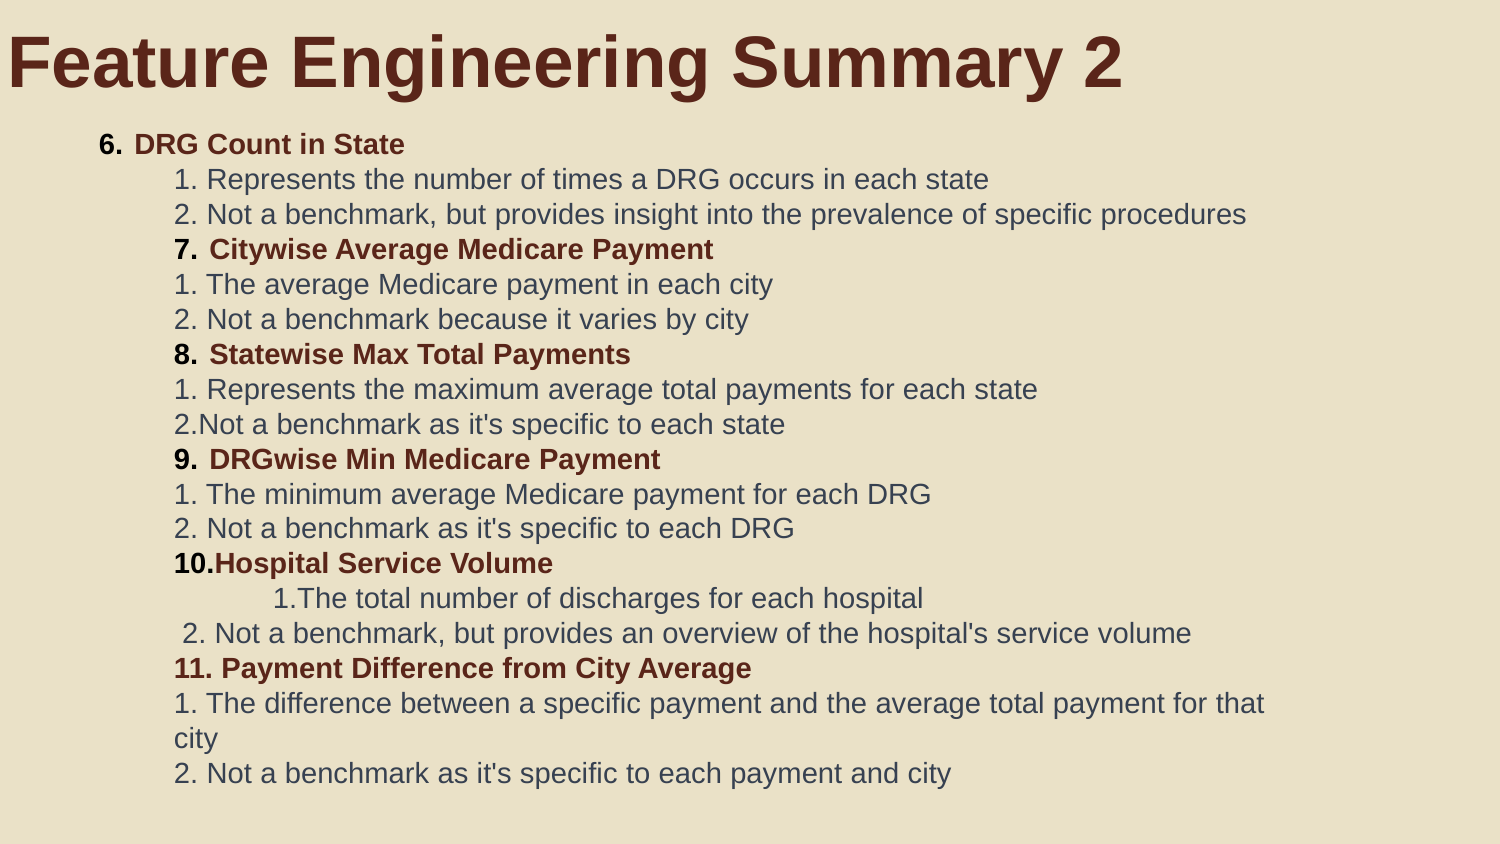

# Feature Engineering Summary 2
DRG Count in State
1. Represents the number of times a DRG occurs in each state
2. Not a benchmark, but provides insight into the prevalence of specific procedures
Citywise Average Medicare Payment
1. The average Medicare payment in each city
2. Not a benchmark because it varies by city
Statewise Max Total Payments
1. Represents the maximum average total payments for each state
2.Not a benchmark as it's specific to each state
DRGwise Min Medicare Payment
1. The minimum average Medicare payment for each DRG
2. Not a benchmark as it's specific to each DRG
Hospital Service Volume
            1.The total number of discharges for each hospital
 2. Not a benchmark, but provides an overview of the hospital's service volume
11. Payment Difference from City Average
1. The difference between a specific payment and the average total payment for that city
2. Not a benchmark as it's specific to each payment and city